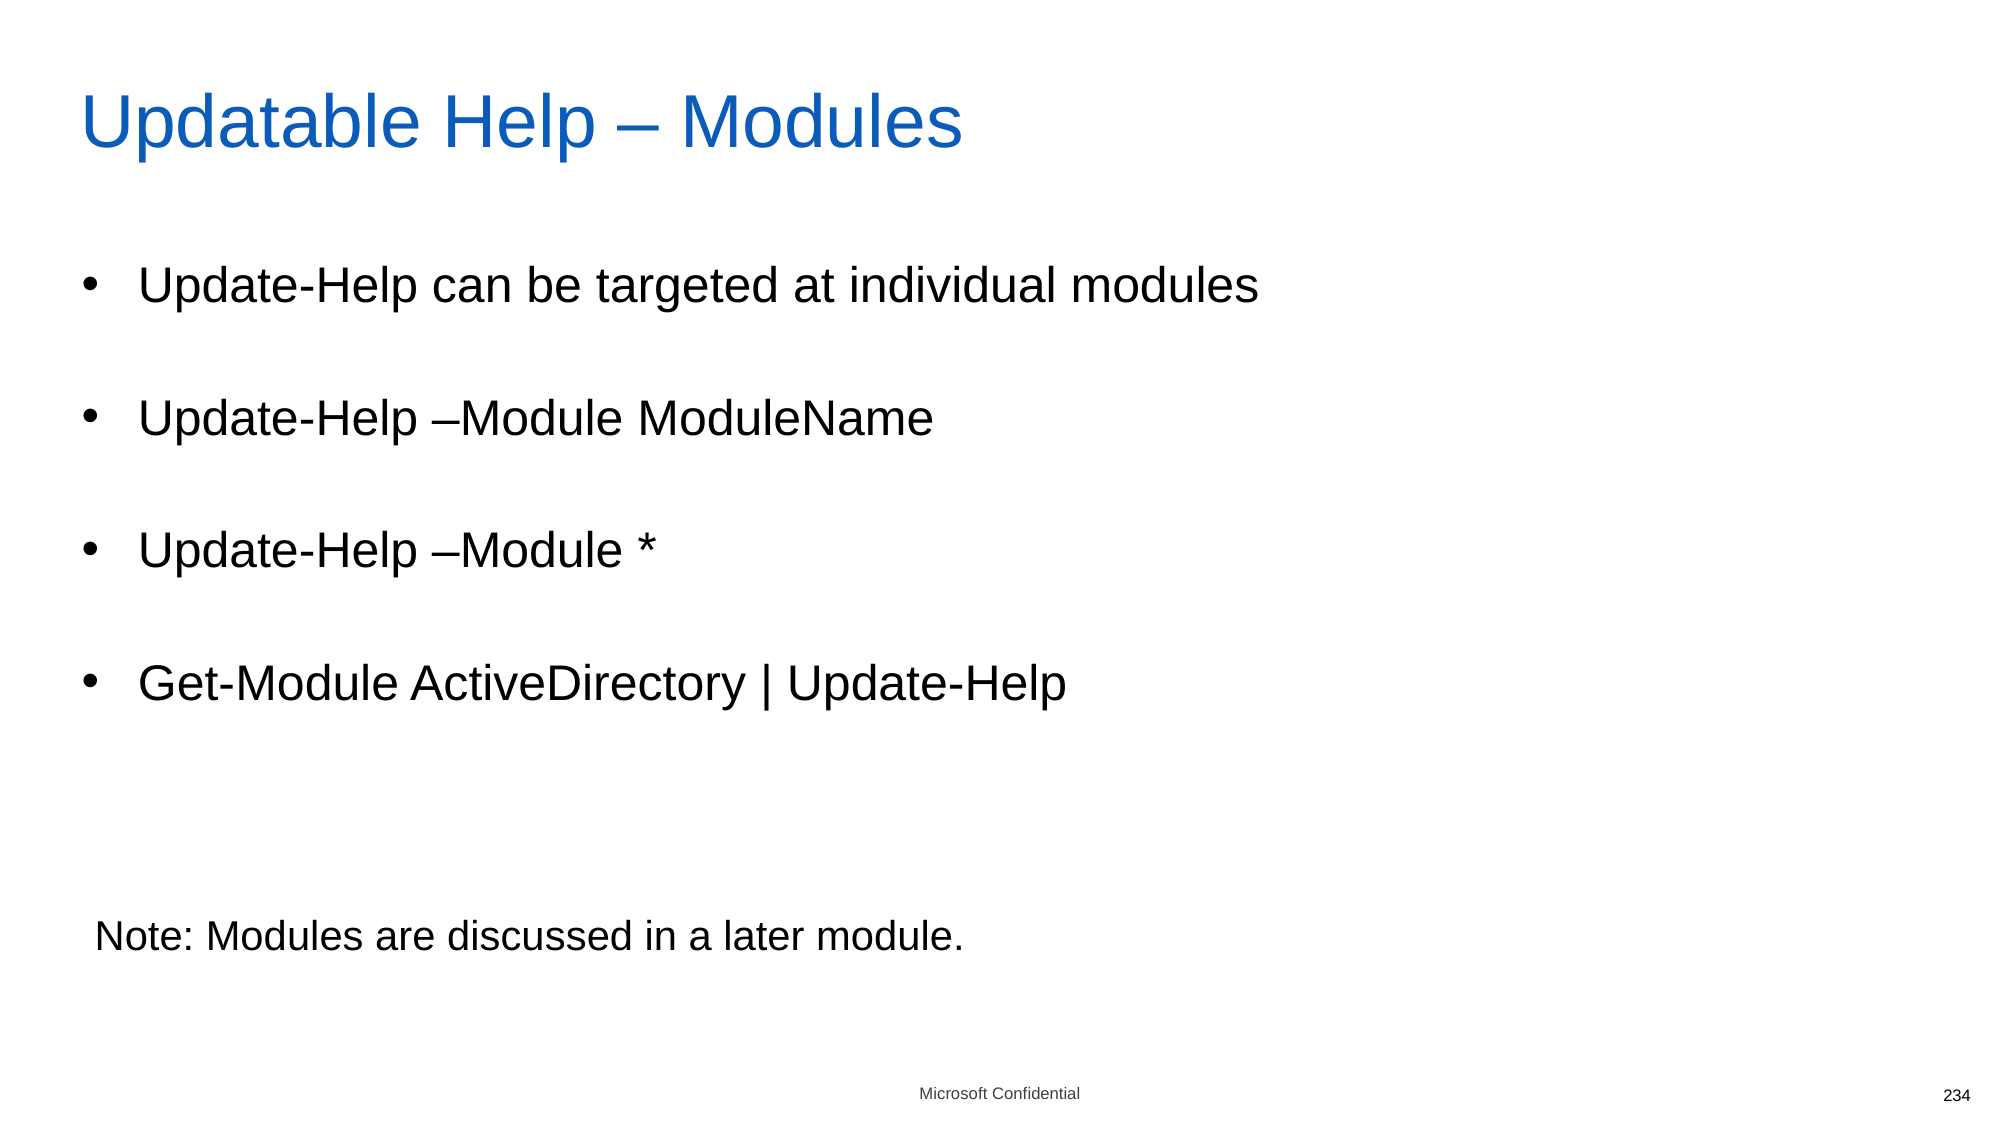

# Updatable Help – Modules

Update-Help can be targeted at individual modules

Update-Help –Module ModuleName

Update-Help –Module *

Get-Module ActiveDirectory | Update-Help

Note: Modules are discussed in a later module.
234